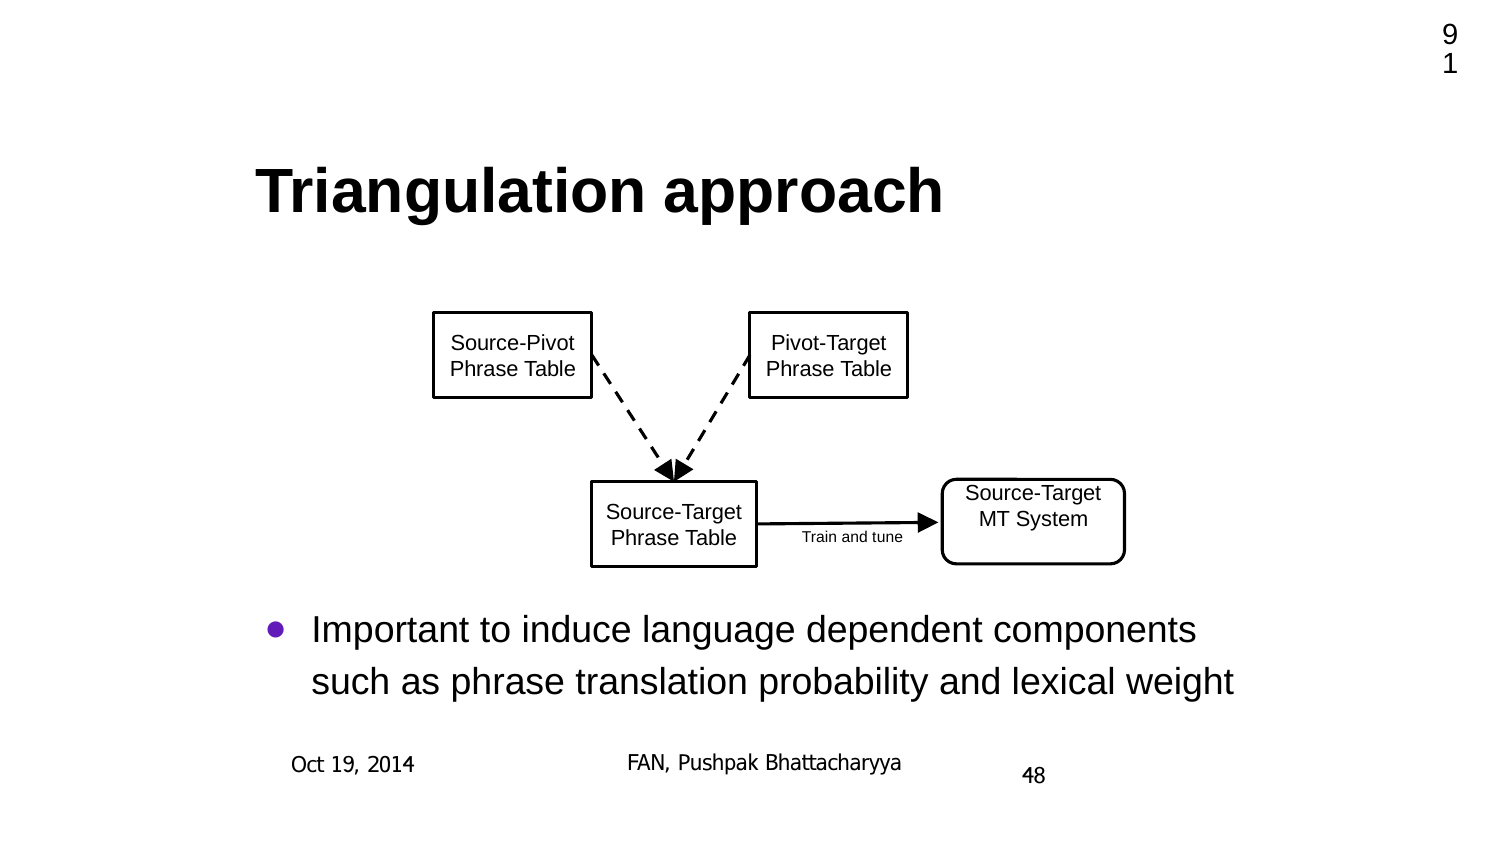

91
# Triangulation approach

Important to induce language dependent components such as phrase translation probability and lexical weight
Source-Pivot Phrase Table
Pivot-Target Phrase Table
Source-Target MT System

Source-Target Phrase Table
Train and tune
FAN, Pushpak Bhattacharyya
Oct 19, 2014
48